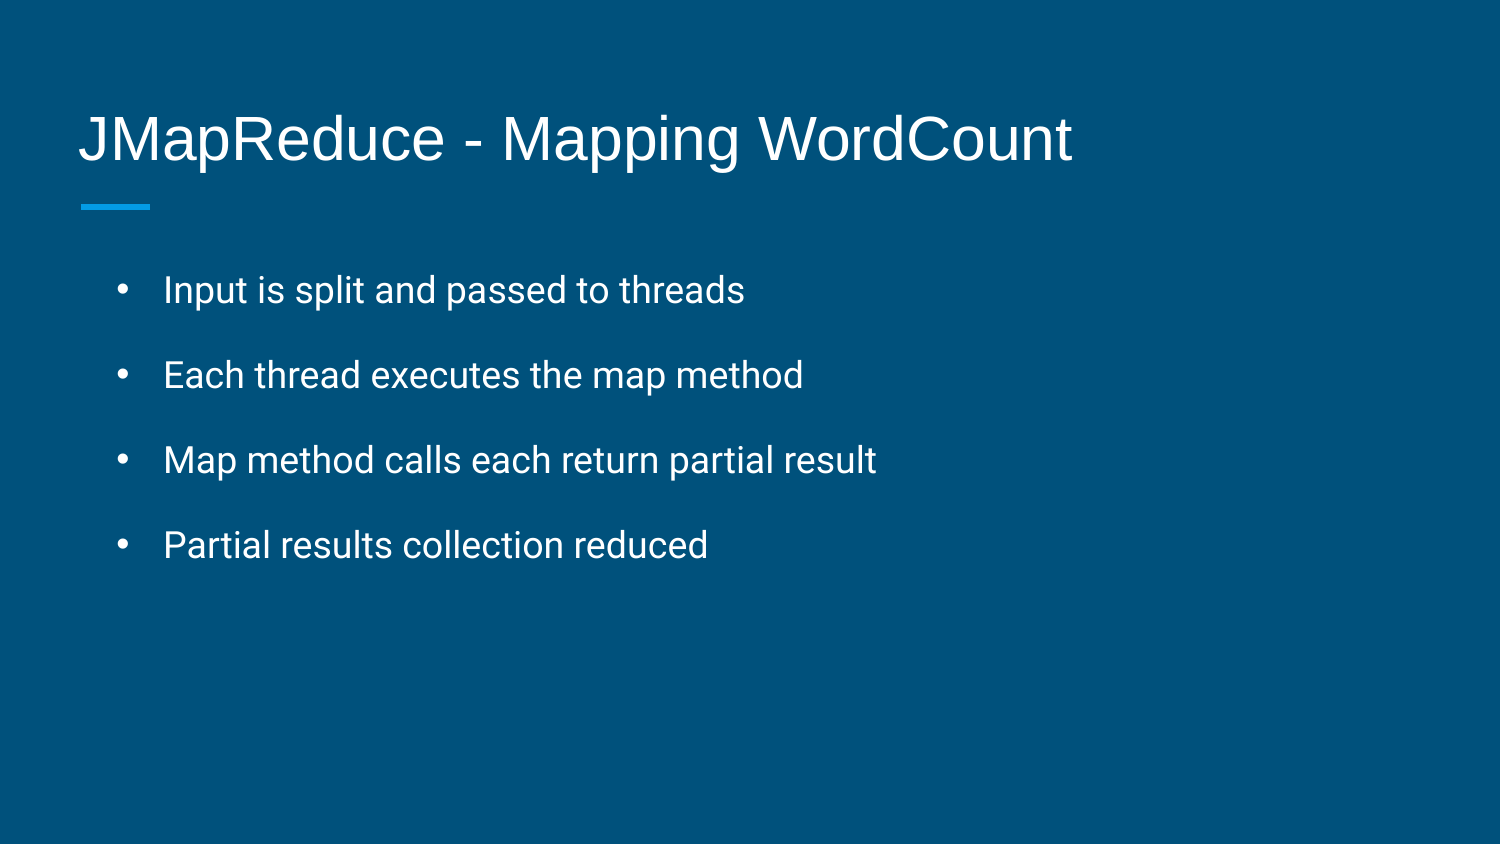

# JMapReduce - Mapping WordCount
Input is split and passed to threads
Each thread executes the map method
Map method calls each return partial result
Partial results collection reduced